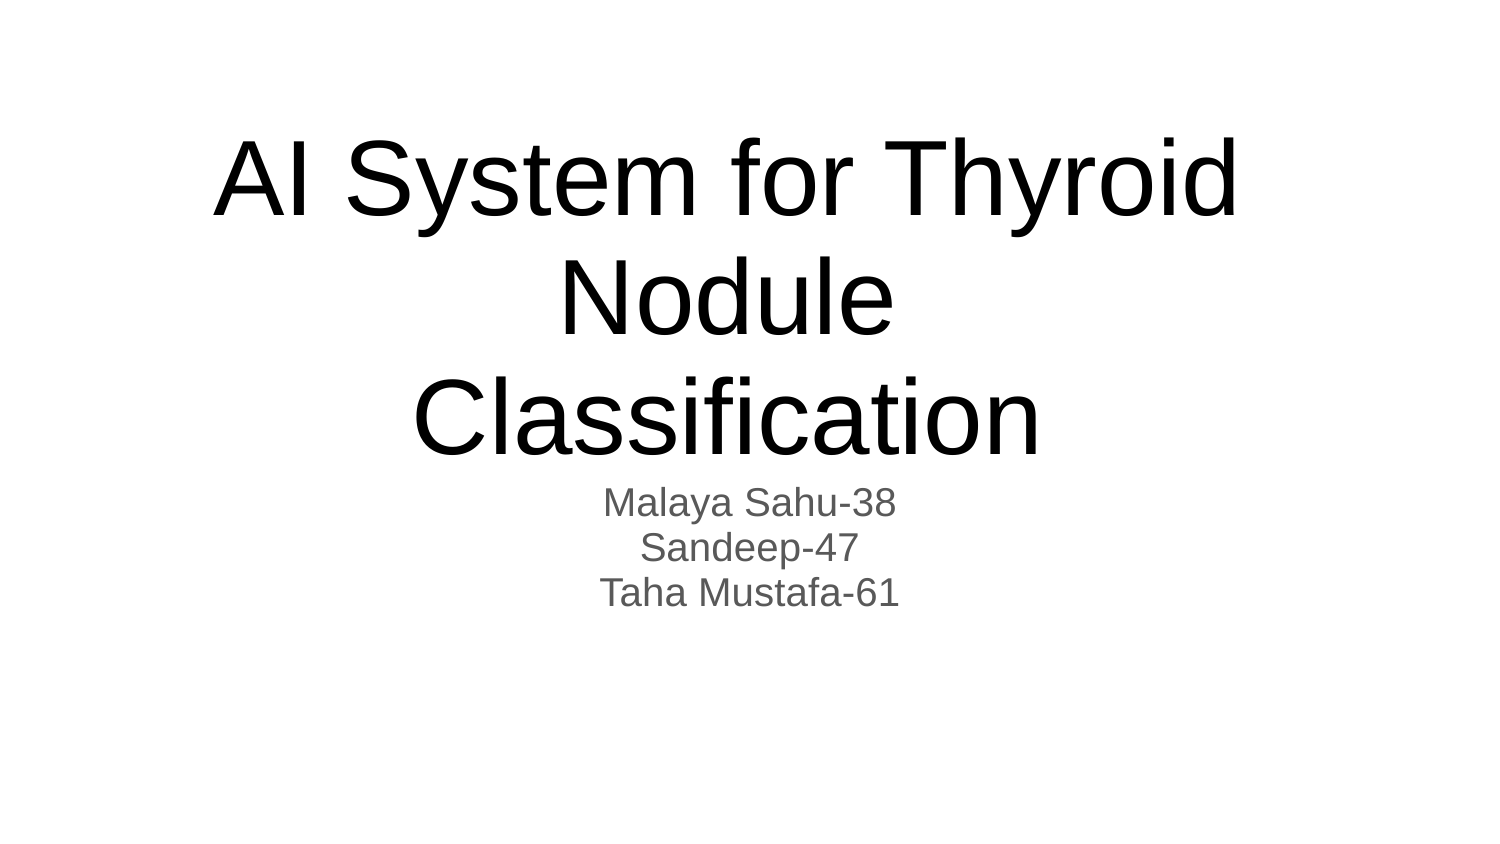

# AI System for Thyroid Nodule
Classification

Malaya Sahu-38
Sandeep-47
Taha Mustafa-61